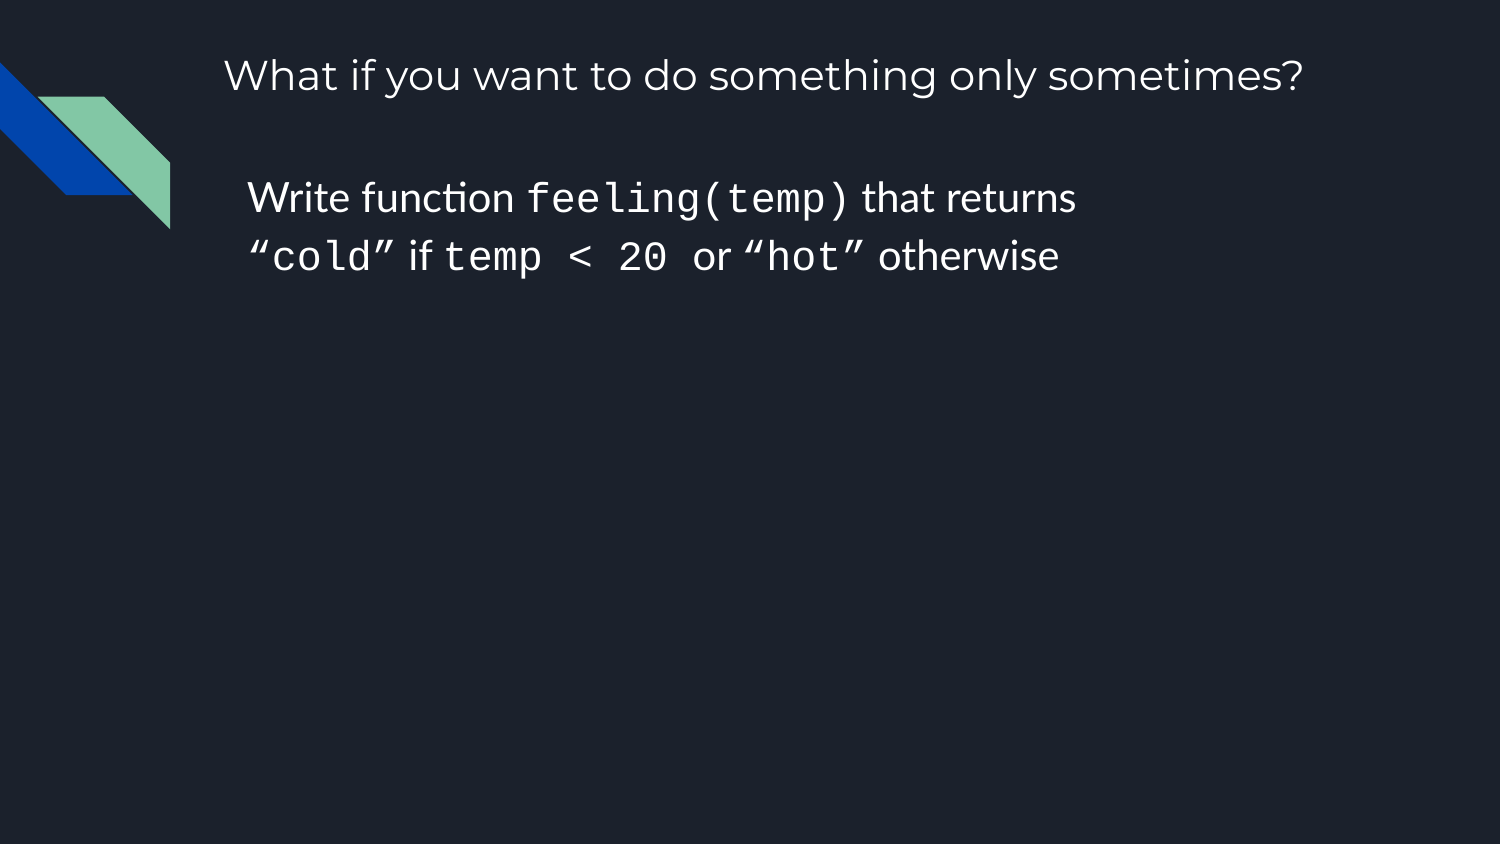

# What if you want to do something only sometimes?
Write function feeling(temp) that returns “cold” if temp < 20 or “hot” otherwise